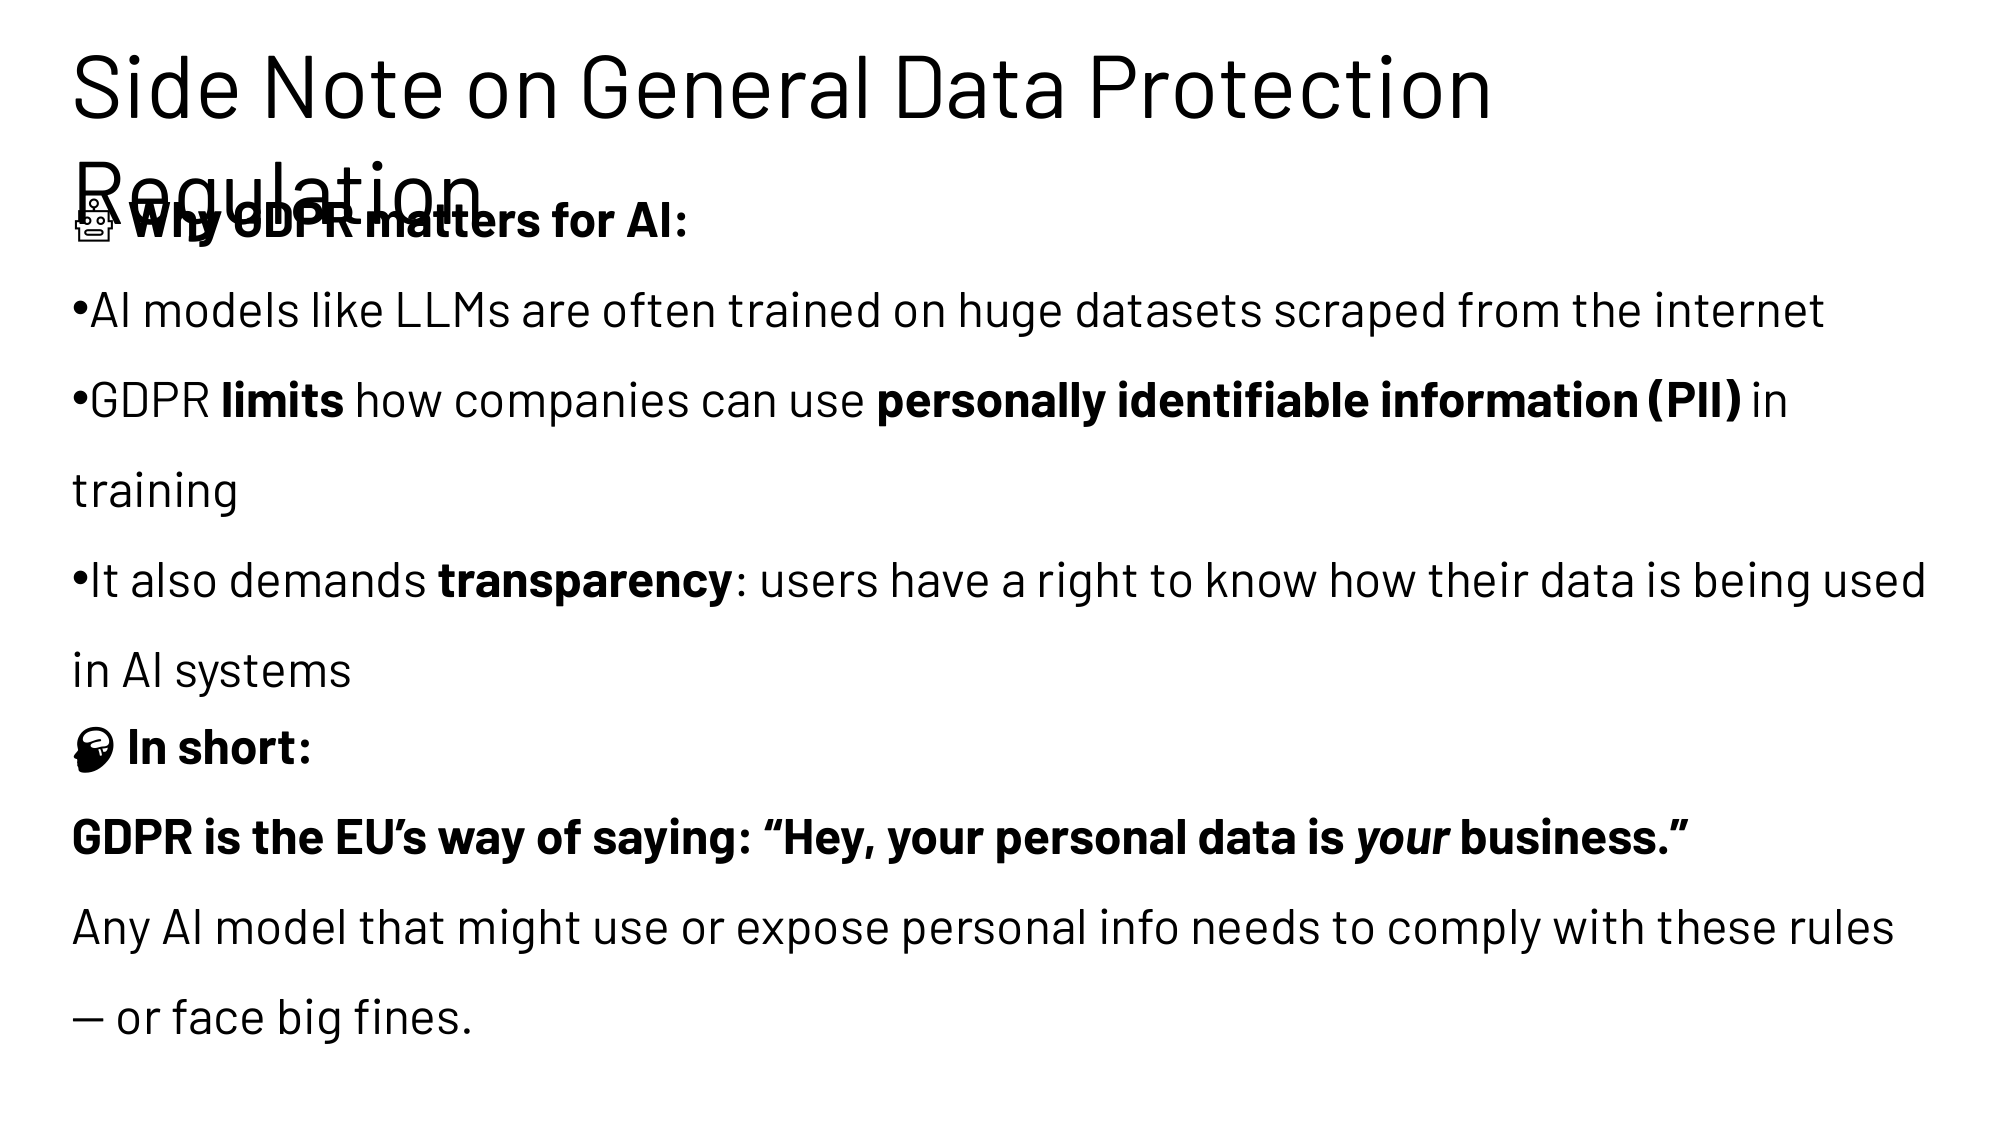

Side Note on General Data Protection Regulation
🤖 Why GDPR matters for AI:
AI models like LLMs are often trained on huge datasets scraped from the internet
GDPR limits how companies can use personally identifiable information (PII) in training
It also demands transparency: users have a right to know how their data is being used in AI systems
🧠 In short:
GDPR is the EU’s way of saying: “Hey, your personal data is your business.”
Any AI model that might use or expose personal info needs to comply with these rules — or face big fines.